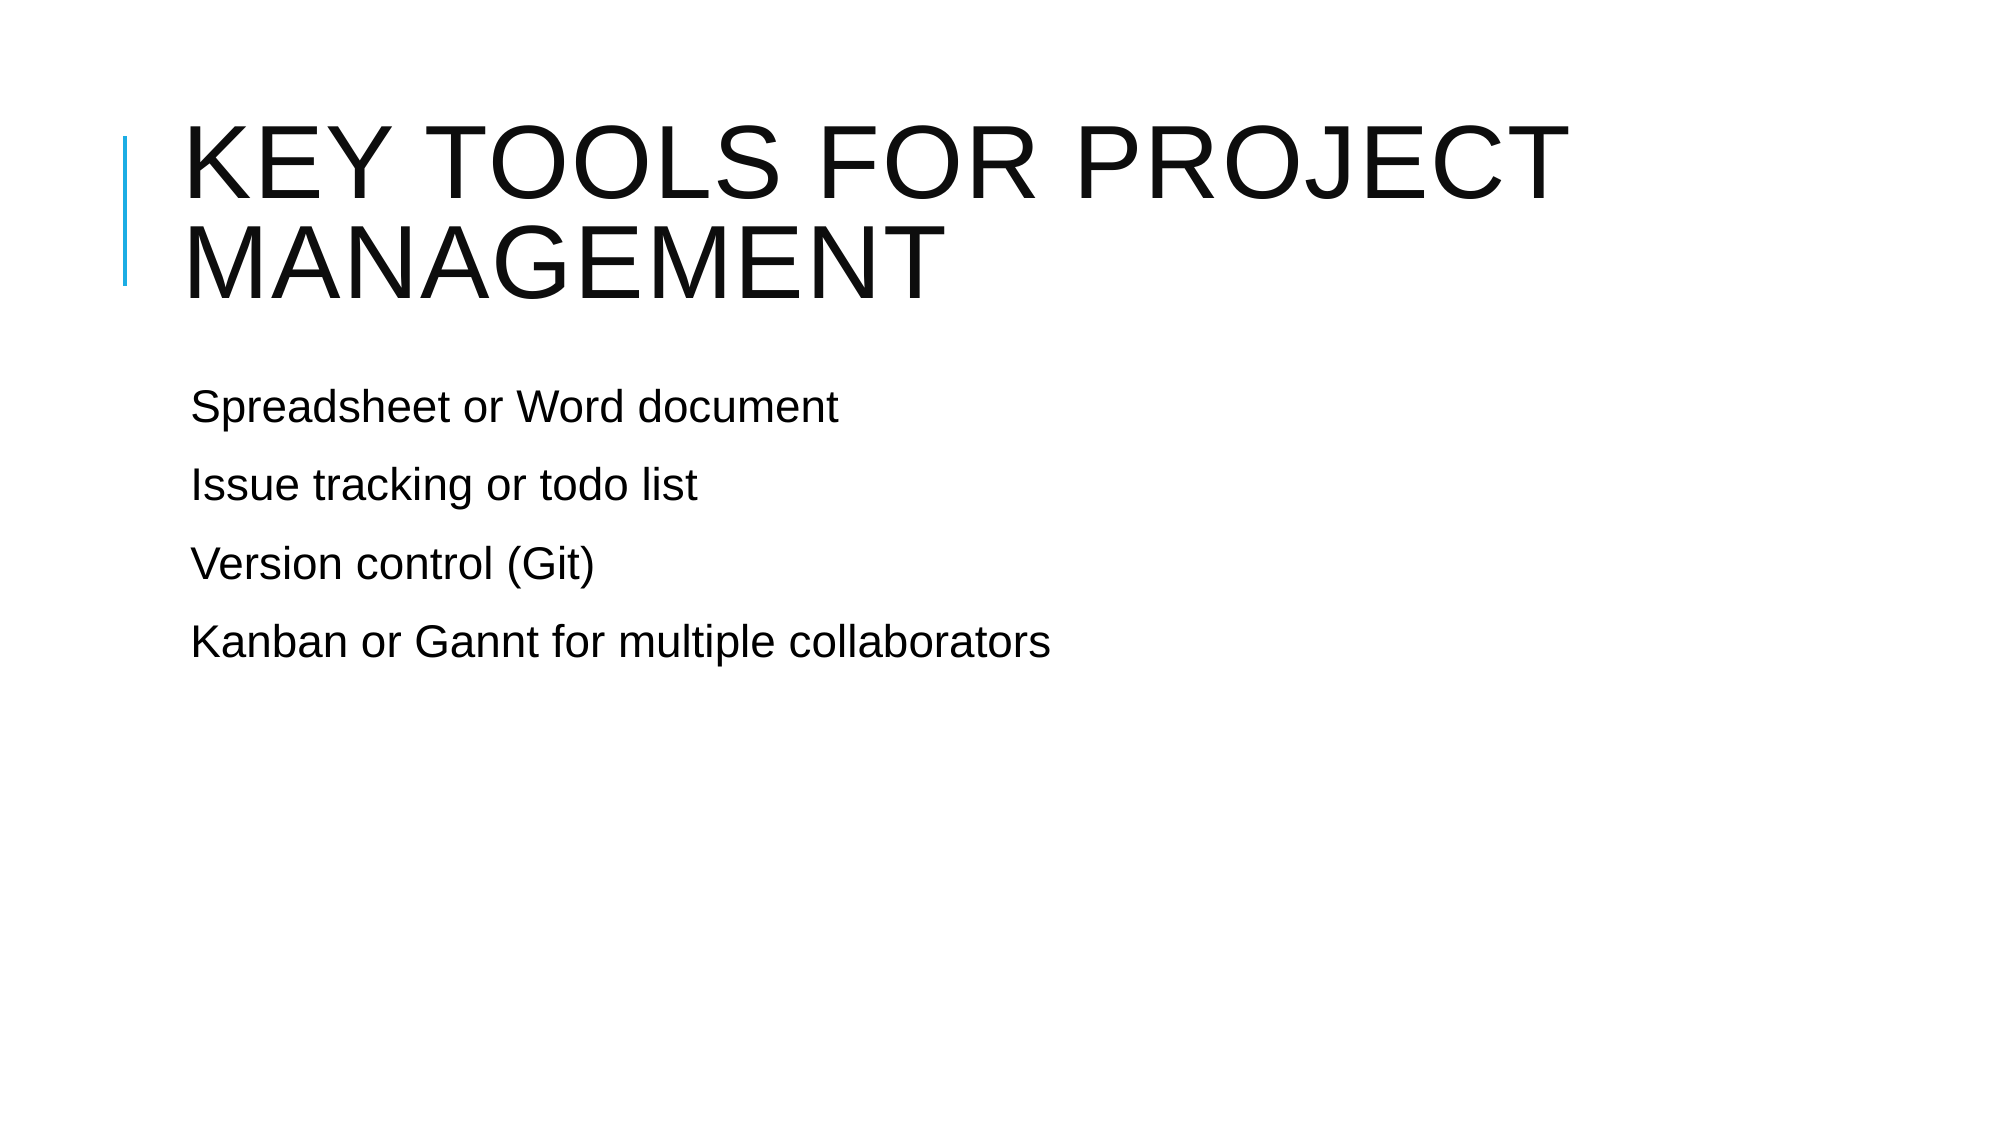

# Key Tools for Project Management
Spreadsheet or Word document
Issue tracking or todo list
Version control (Git)
Kanban or Gannt for multiple collaborators